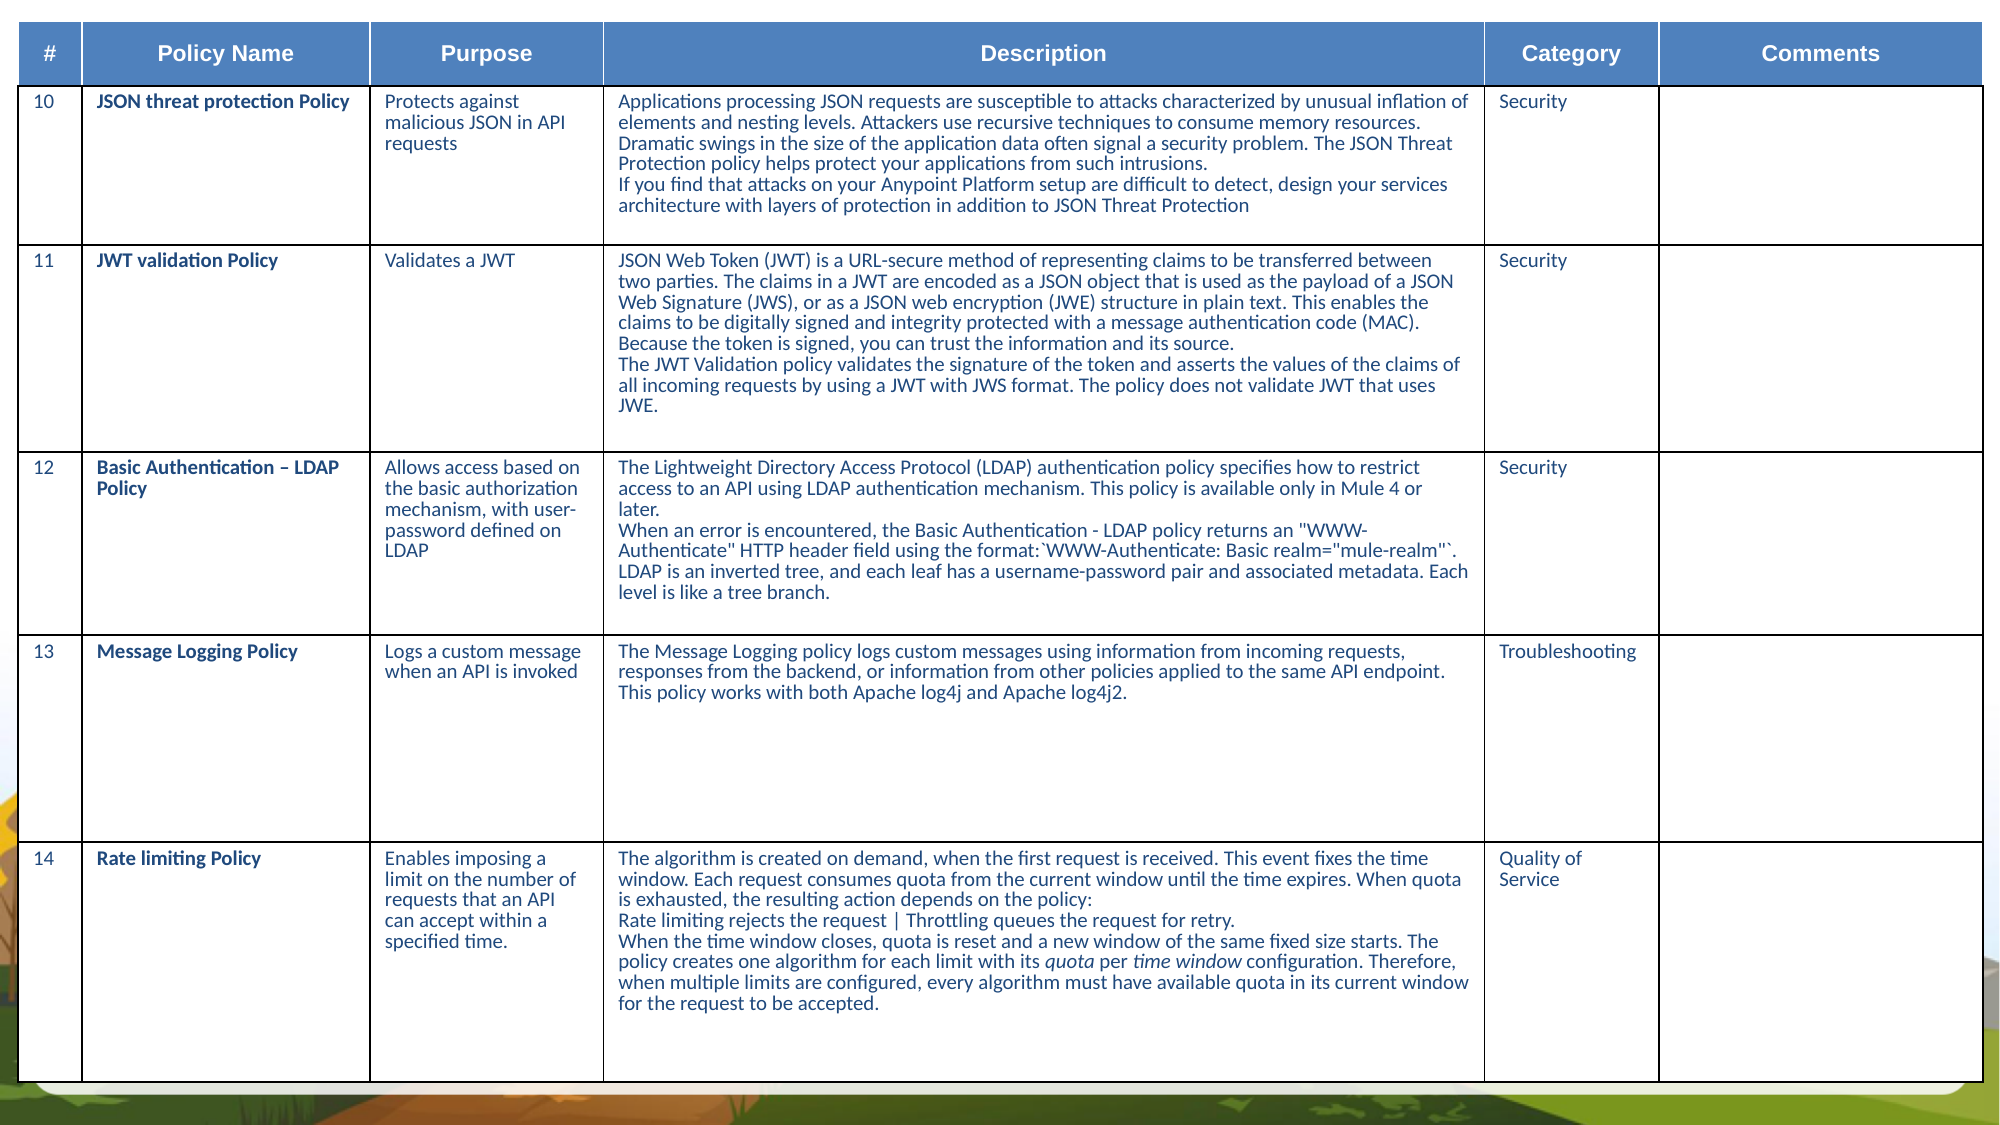

| # | Policy Name | Purpose | Description | Category | Comments |
| --- | --- | --- | --- | --- | --- |
| 10 | JSON threat protection Policy | Protects against malicious JSON in API requests | Applications processing JSON requests are susceptible to attacks characterized by unusual inflation of elements and nesting levels. Attackers use recursive techniques to consume memory resources. Dramatic swings in the size of the application data often signal a security problem. The JSON Threat Protection policy helps protect your applications from such intrusions. If you find that attacks on your Anypoint Platform setup are difficult to detect, design your services architecture with layers of protection in addition to JSON Threat Protection | Security |  |
| 11 | JWT validation Policy | Validates a JWT | JSON Web Token (JWT) is a URL-secure method of representing claims to be transferred between two parties. The claims in a JWT are encoded as a JSON object that is used as the payload of a JSON Web Signature (JWS), or as a JSON web encryption (JWE) structure in plain text. This enables the claims to be digitally signed and integrity protected with a message authentication code (MAC). Because the token is signed, you can trust the information and its source. The JWT Validation policy validates the signature of the token and asserts the values of the claims of all incoming requests by using a JWT with JWS format. The policy does not validate JWT that uses JWE. | Security |  |
| 12 | Basic Authentication – LDAP Policy | Allows access based on the basic authorization mechanism, with user-password defined on LDAP | The Lightweight Directory Access Protocol (LDAP) authentication policy specifies how to restrict access to an API using LDAP authentication mechanism. This policy is available only in Mule 4 or later. When an error is encountered, the Basic Authentication - LDAP policy returns an "WWW-Authenticate" HTTP header field using the format:`WWW-Authenticate: Basic realm="mule-realm"`. LDAP is an inverted tree, and each leaf has a username-password pair and associated metadata. Each level is like a tree branch. | Security |  |
| 13 | Message Logging Policy | Logs a custom message when an API is invoked | The Message Logging policy logs custom messages using information from incoming requests, responses from the backend, or information from other policies applied to the same API endpoint. This policy works with both Apache log4j and Apache log4j2. | Troubleshooting |  |
| 14 | Rate limiting Policy | Enables imposing a limit on the number of requests that an API can accept within a specified time. | The algorithm is created on demand, when the first request is received. This event fixes the time window. Each request consumes quota from the current window until the time expires. When quota is exhausted, the resulting action depends on the policy: Rate limiting rejects the request | Throttling queues the request for retry. When the time window closes, quota is reset and a new window of the same fixed size starts. The policy creates one algorithm for each limit with its quota per time window configuration. Therefore, when multiple limits are configured, every algorithm must have available quota in its current window for the request to be accepted. | Quality of Service |  |